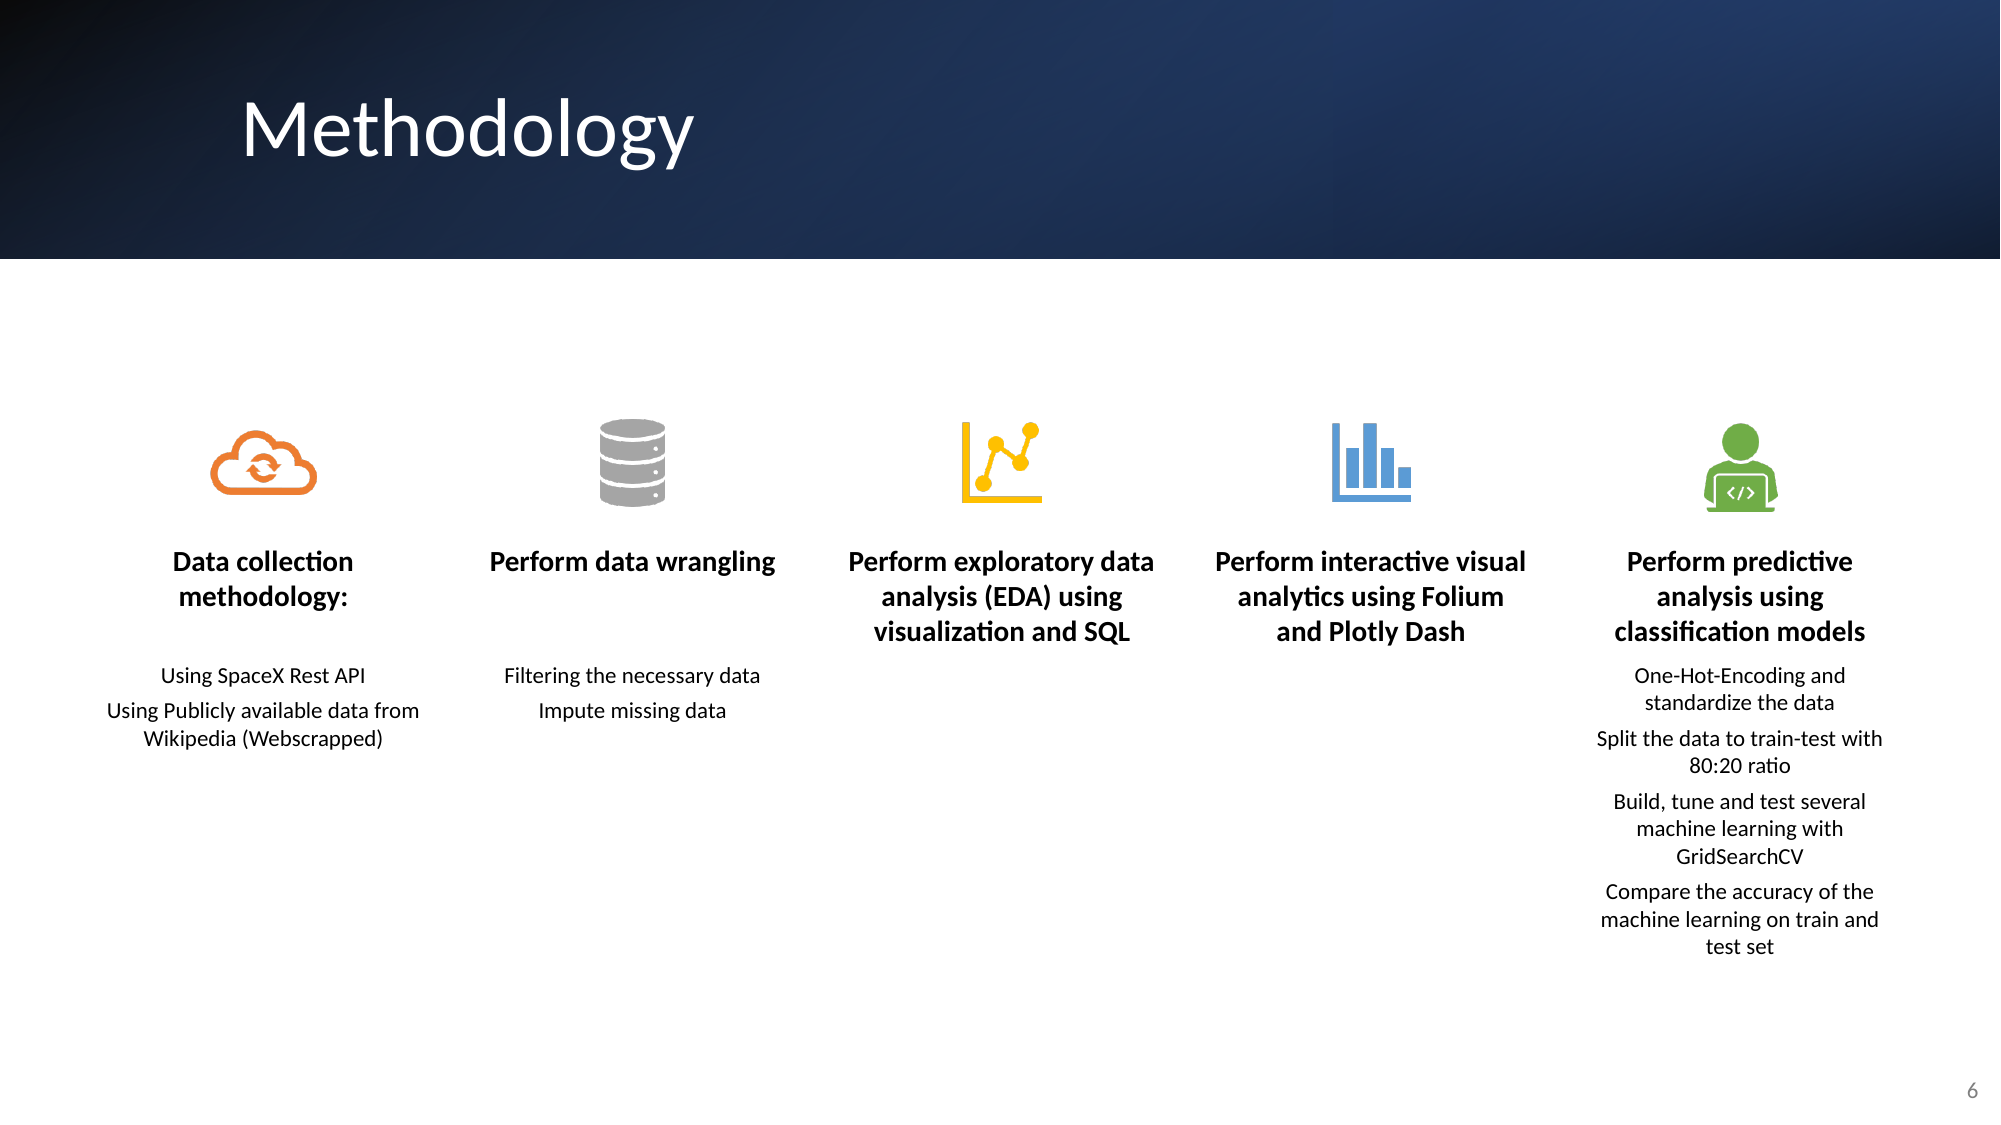

Methodology
Data collection methodology:
Using SpaceX Rest API
Using Publicly available data from Wikipedia (Webscrapped)
Perform data wrangling
Filtering the necessary data
Impute missing data
Perform exploratory data analysis (EDA) using visualization and SQL
Perform interactive visual analytics using Folium and Plotly Dash
Perform predictive analysis using classification models
One-Hot-Encoding and standardize the data
Split the data to train-test with 80:20 ratio
Build, tune and test several machine learning with GridSearchCV
Compare the accuracy of the machine learning on train and test set
6